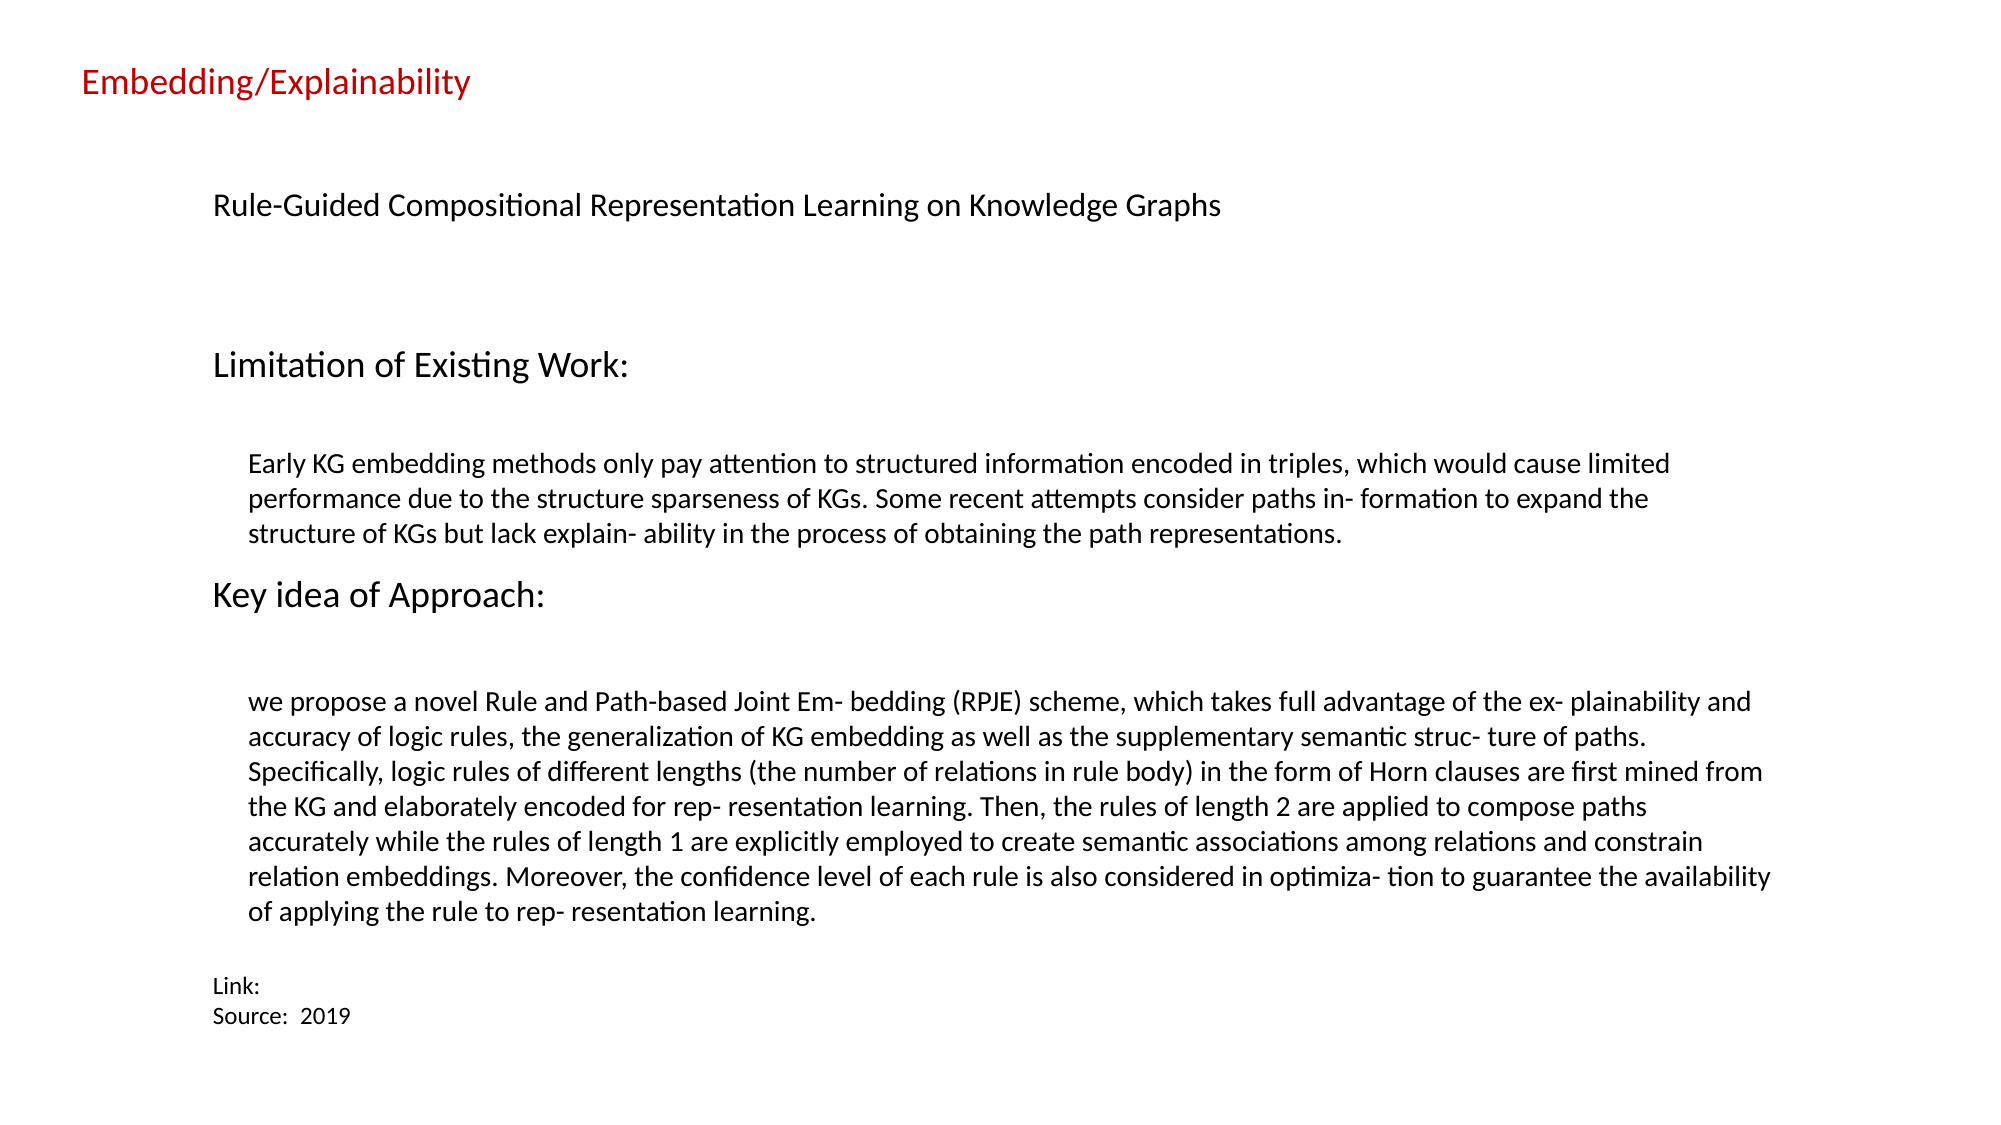

Embedding/Explainability
# Rule-Guided Compositional Representation Learning on Knowledge Graphs
Limitation of Existing Work:

Early KG embedding methods only pay attention to structured information encoded in triples, which would cause limited performance due to the structure sparseness of KGs. Some recent attempts consider paths in- formation to expand the structure of KGs but lack explain- ability in the process of obtaining the path representations.

Key idea of Approach:

we propose a novel Rule and Path-based Joint Em- bedding (RPJE) scheme, which takes full advantage of the ex- plainability and accuracy of logic rules, the generalization of KG embedding as well as the supplementary semantic struc- ture of paths. Specifically, logic rules of different lengths (the number of relations in rule body) in the form of Horn clauses are first mined from the KG and elaborately encoded for rep- resentation learning. Then, the rules of length 2 are applied to compose paths accurately while the rules of length 1 are explicitly employed to create semantic associations among relations and constrain relation embeddings. Moreover, the confidence level of each rule is also considered in optimiza- tion to guarantee the availability of applying the rule to rep- resentation learning.

Link:
Source:  2019